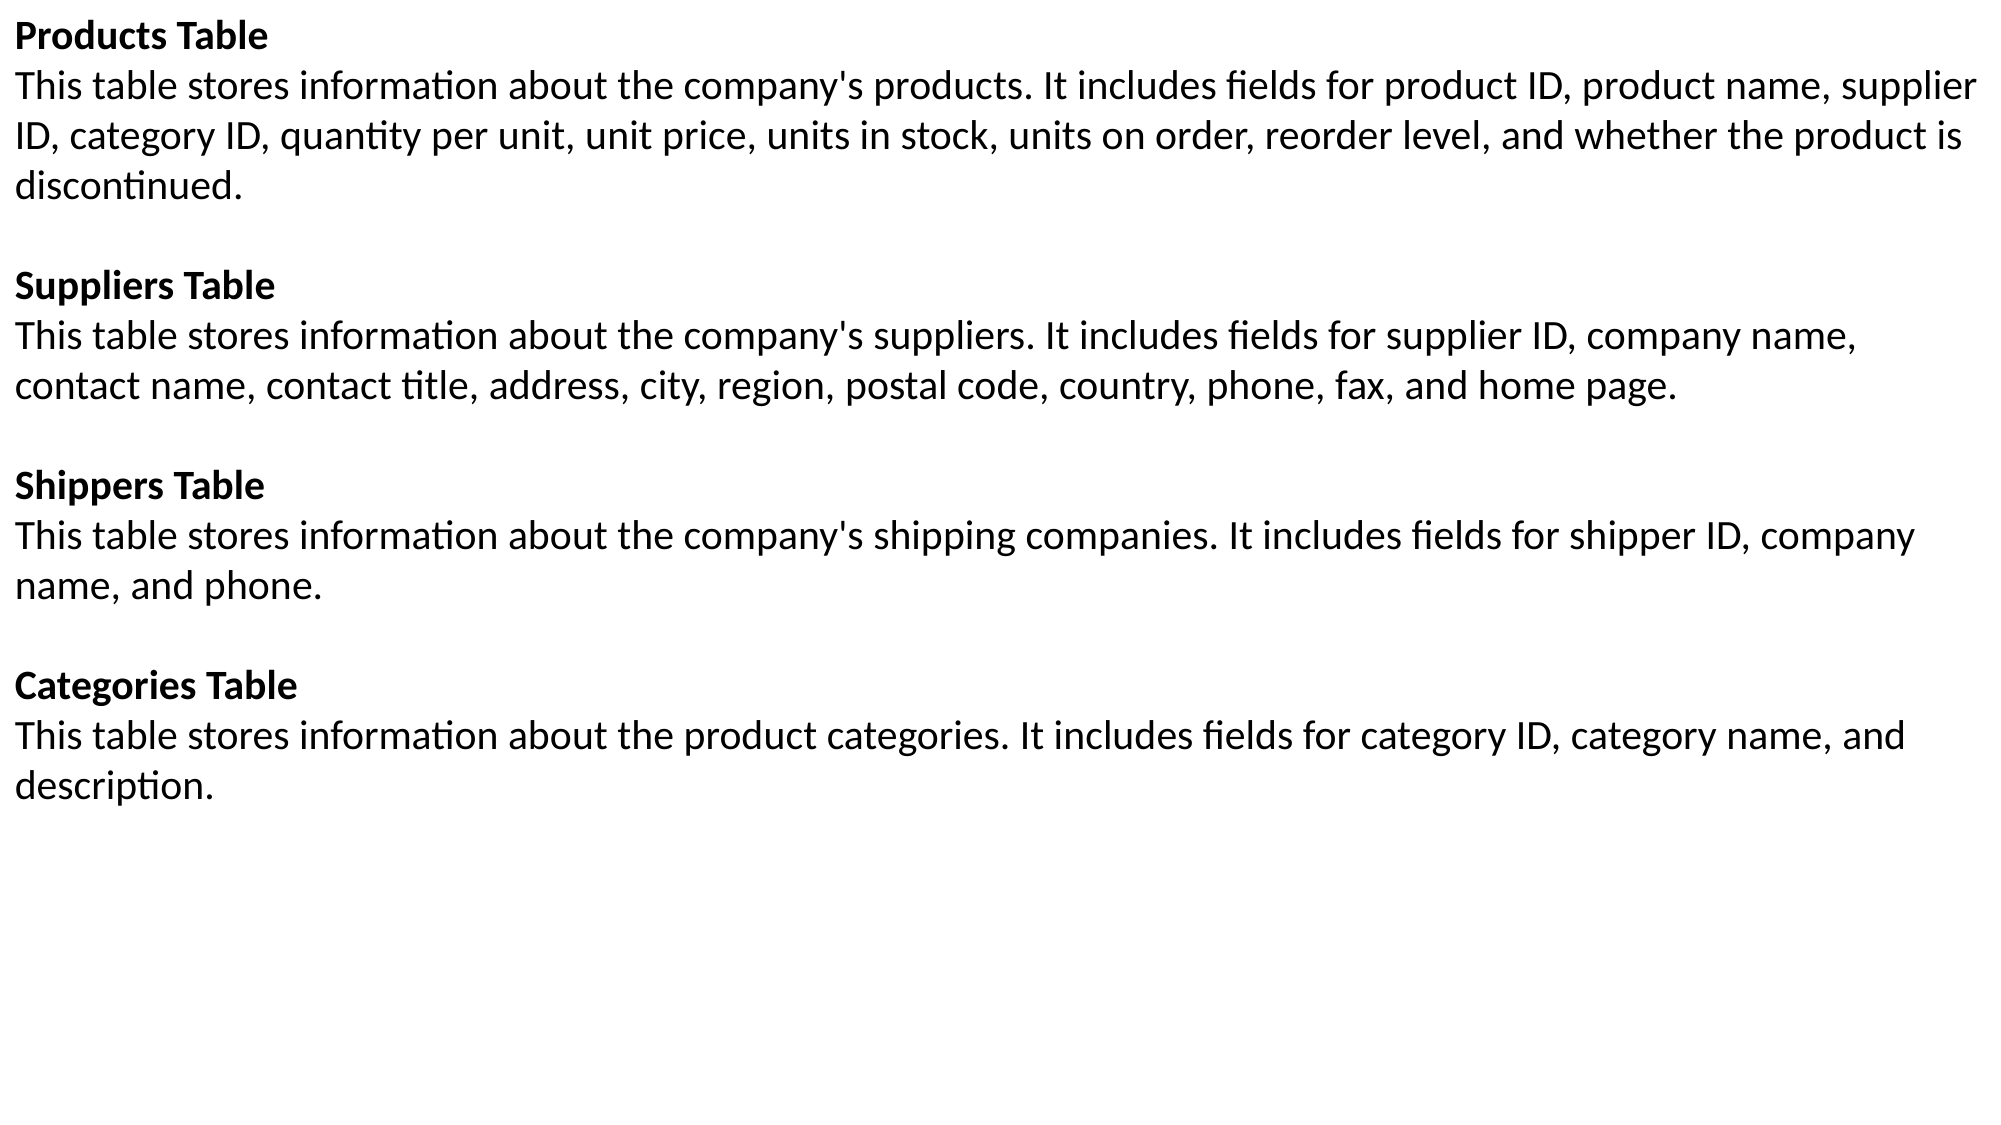

Products Table
This table stores information about the company's products. It includes fields for product ID, product name, supplier ID, category ID, quantity per unit, unit price, units in stock, units on order, reorder level, and whether the product is discontinued.

Suppliers Table
This table stores information about the company's suppliers. It includes fields for supplier ID, company name, contact name, contact title, address, city, region, postal code, country, phone, fax, and home page.

Shippers Table
This table stores information about the company's shipping companies. It includes fields for shipper ID, company name, and phone.

Categories Table
This table stores information about the product categories. It includes fields for category ID, category name, and description.